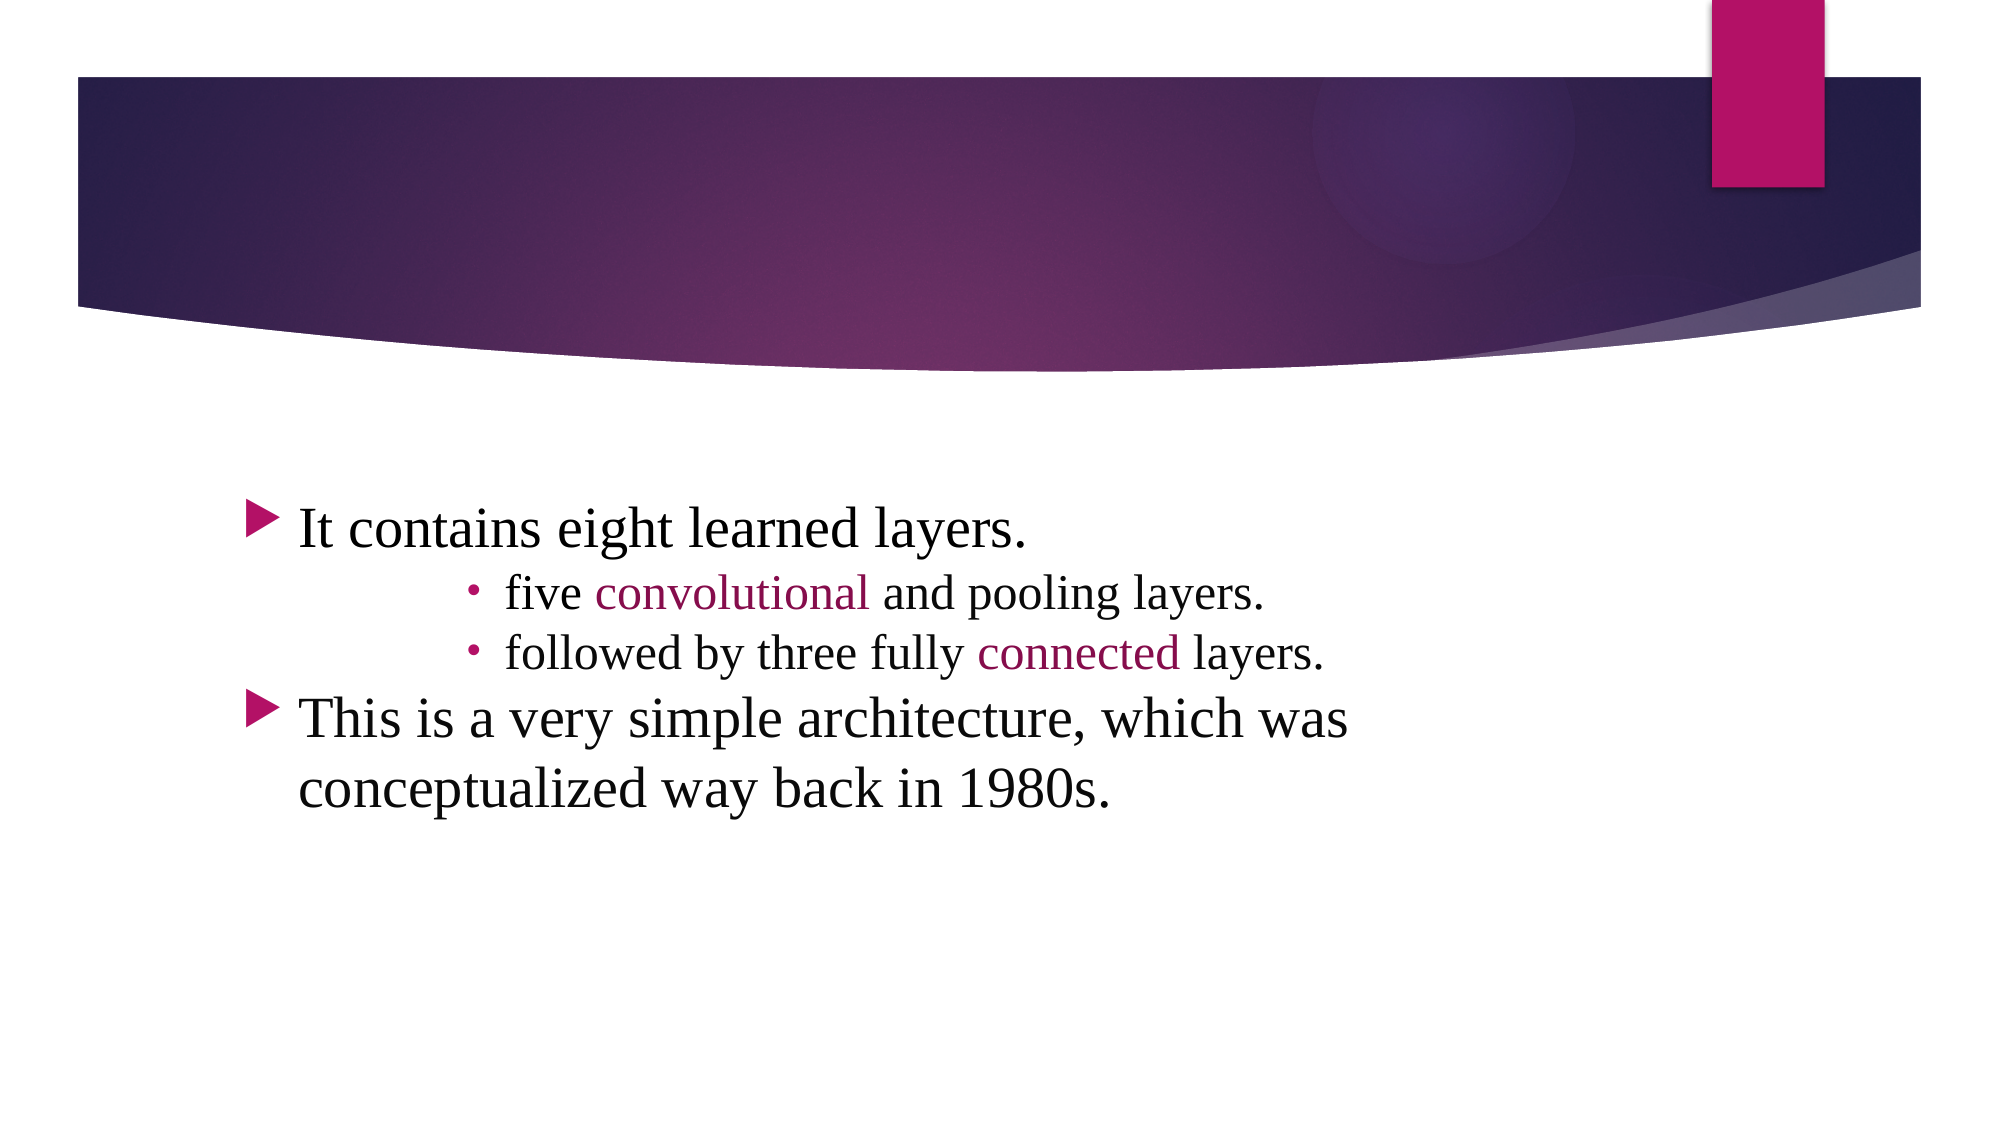

It contains eight learned layers.
five convolutional and pooling layers.
followed by three fully connected layers.
This is a very simple architecture, which was conceptualized way back in 1980s.